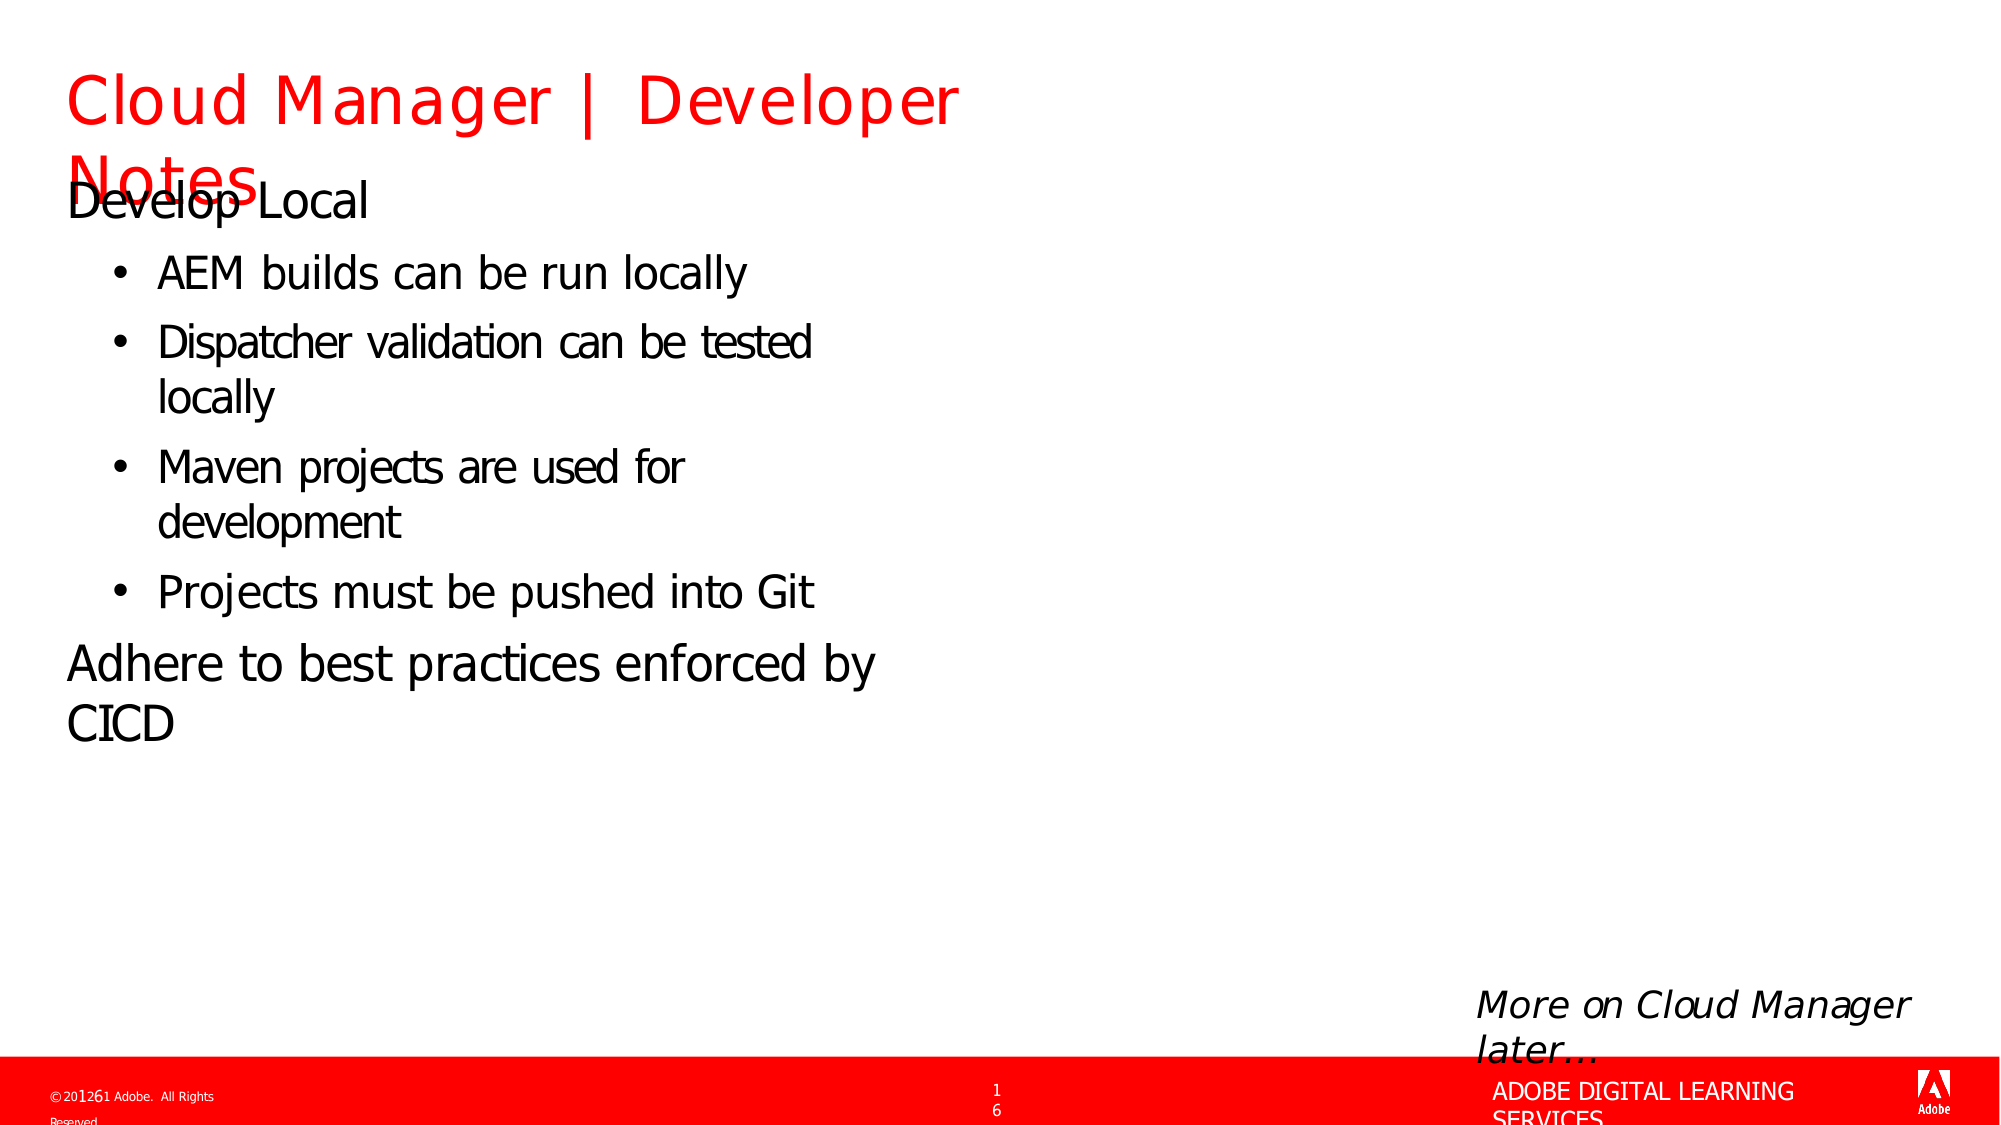

# Cloud Manager | Developer Notes
Develop Local
AEM builds can be run locally
Dispatcher validation can be tested locally
Maven projects are used for development
Projects must be pushed into Git
Adhere to best practices enforced by CICD
More on Cloud Manager later…
ADOBE DIGITAL LEARNING SERVICES
© 201261 Adobe. All Rights Reserved
16